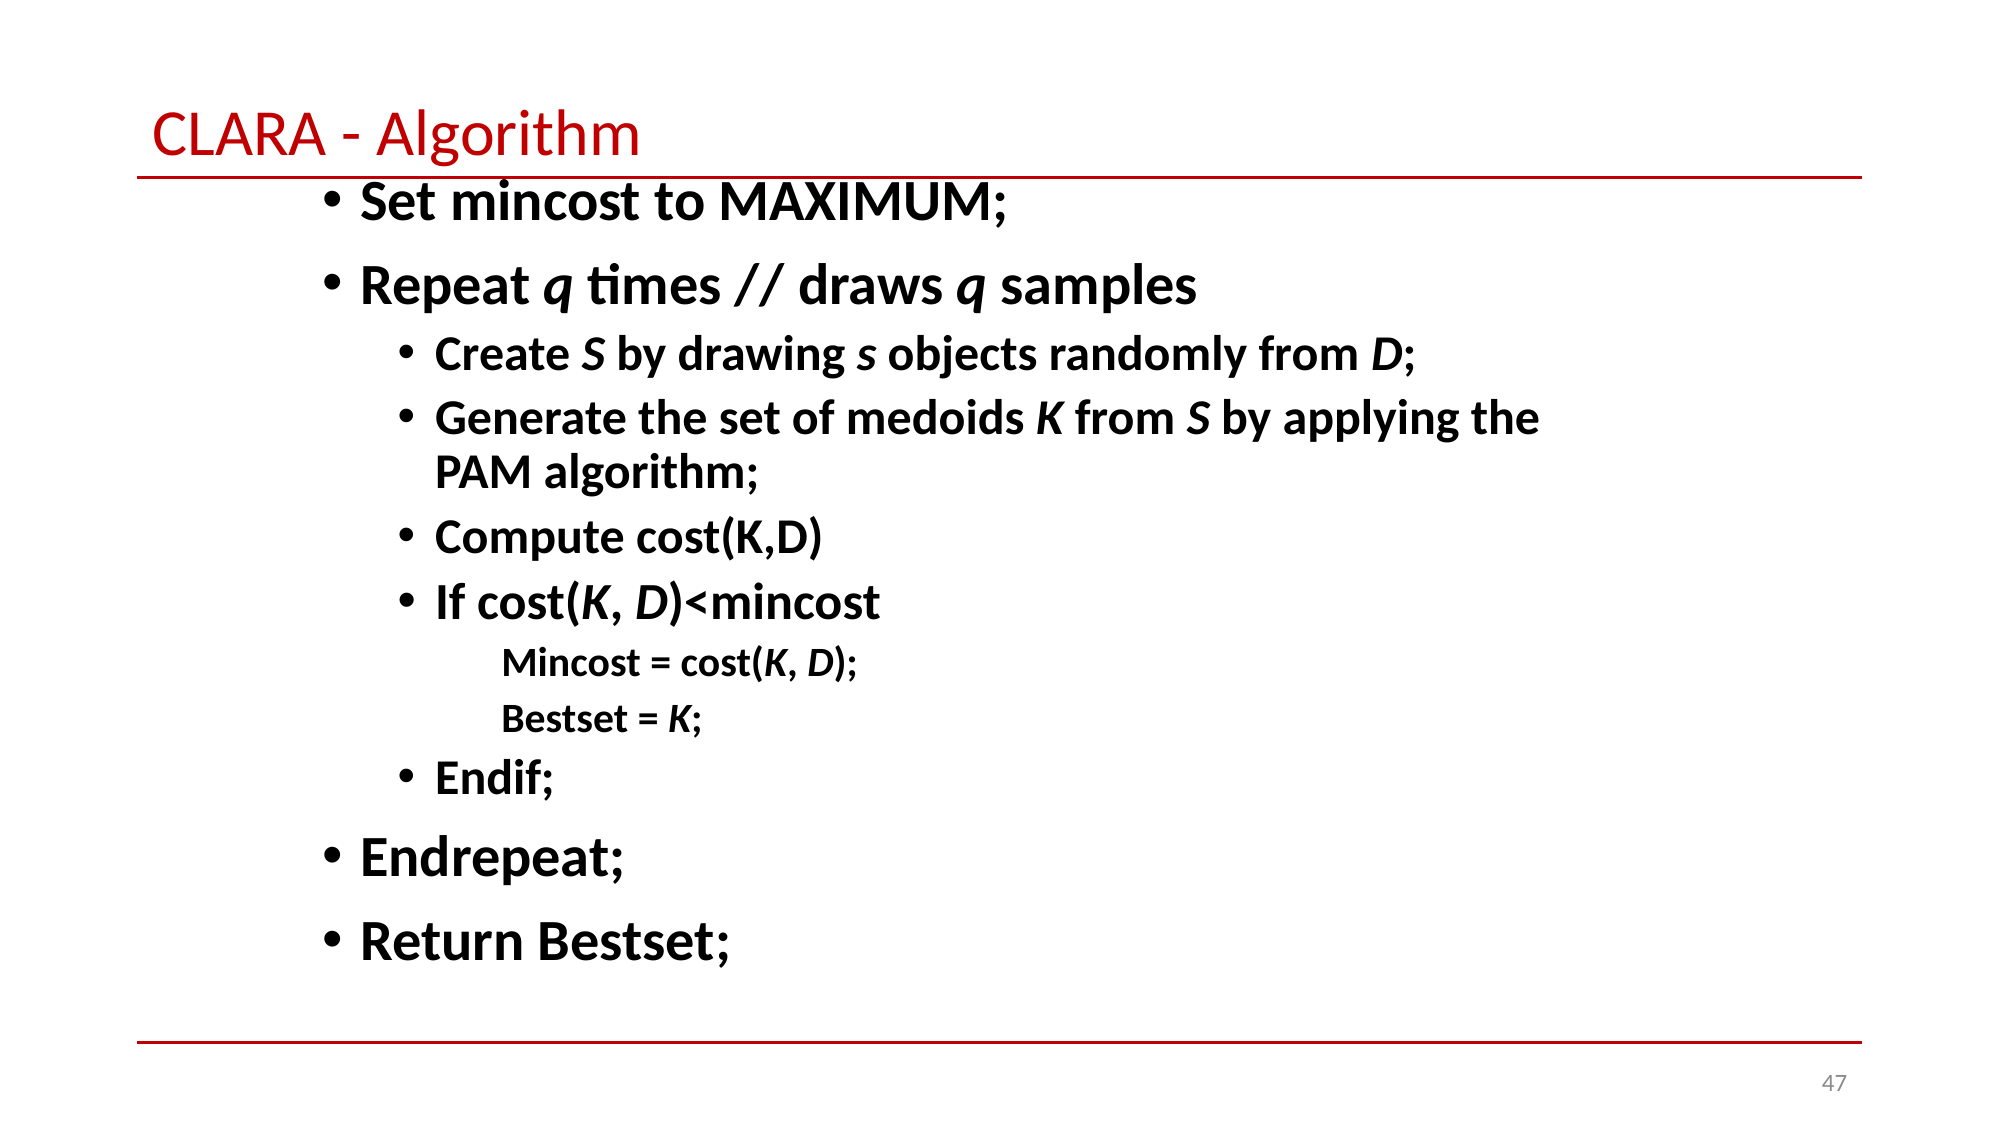

# CLARA - Algorithm
Set mincost to MAXIMUM;
Repeat q times // draws q samples
Create S by drawing s objects randomly from D;
Generate the set of medoids K from S by applying the         PAM algorithm;
Compute cost(K,D)
If cost(K, D)<mincost
   Mincost = cost(K, D);
   Bestset = K;
Endif;
Endrepeat;
Return Bestset;
47